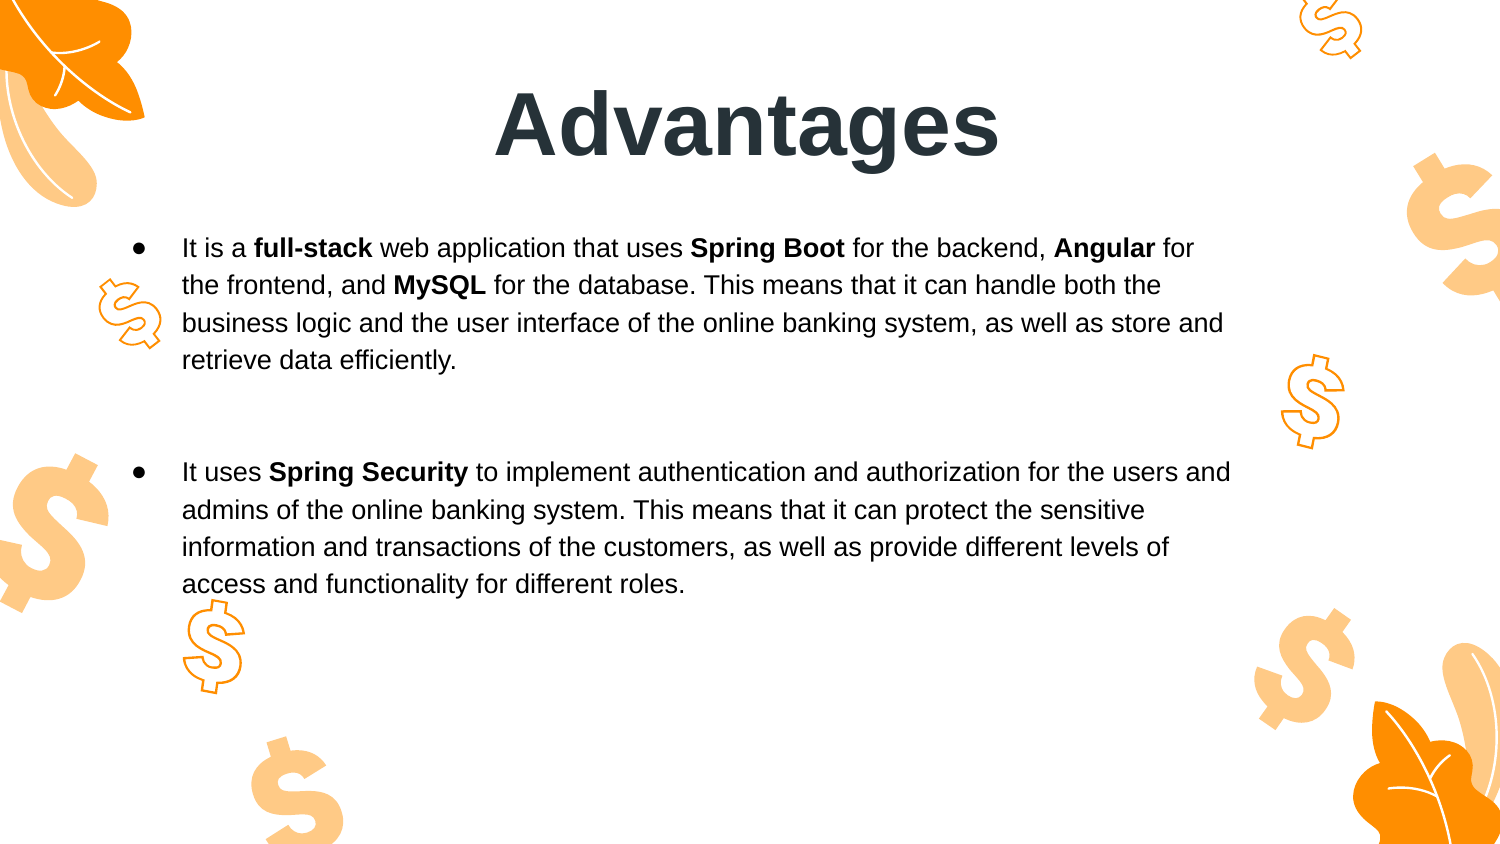

# Advantages

It is a full-stack web application that uses Spring Boot for the backend, Angular for the frontend, and MySQL for the database. This means that it can handle both the business logic and the user interface of the online banking system, as well as store and retrieve data efficiently.

It uses Spring Security to implement authentication and authorization for the users and admins of the online banking system. This means that it can protect the sensitive information and transactions of the customers, as well as provide different levels of access and functionality for different roles.